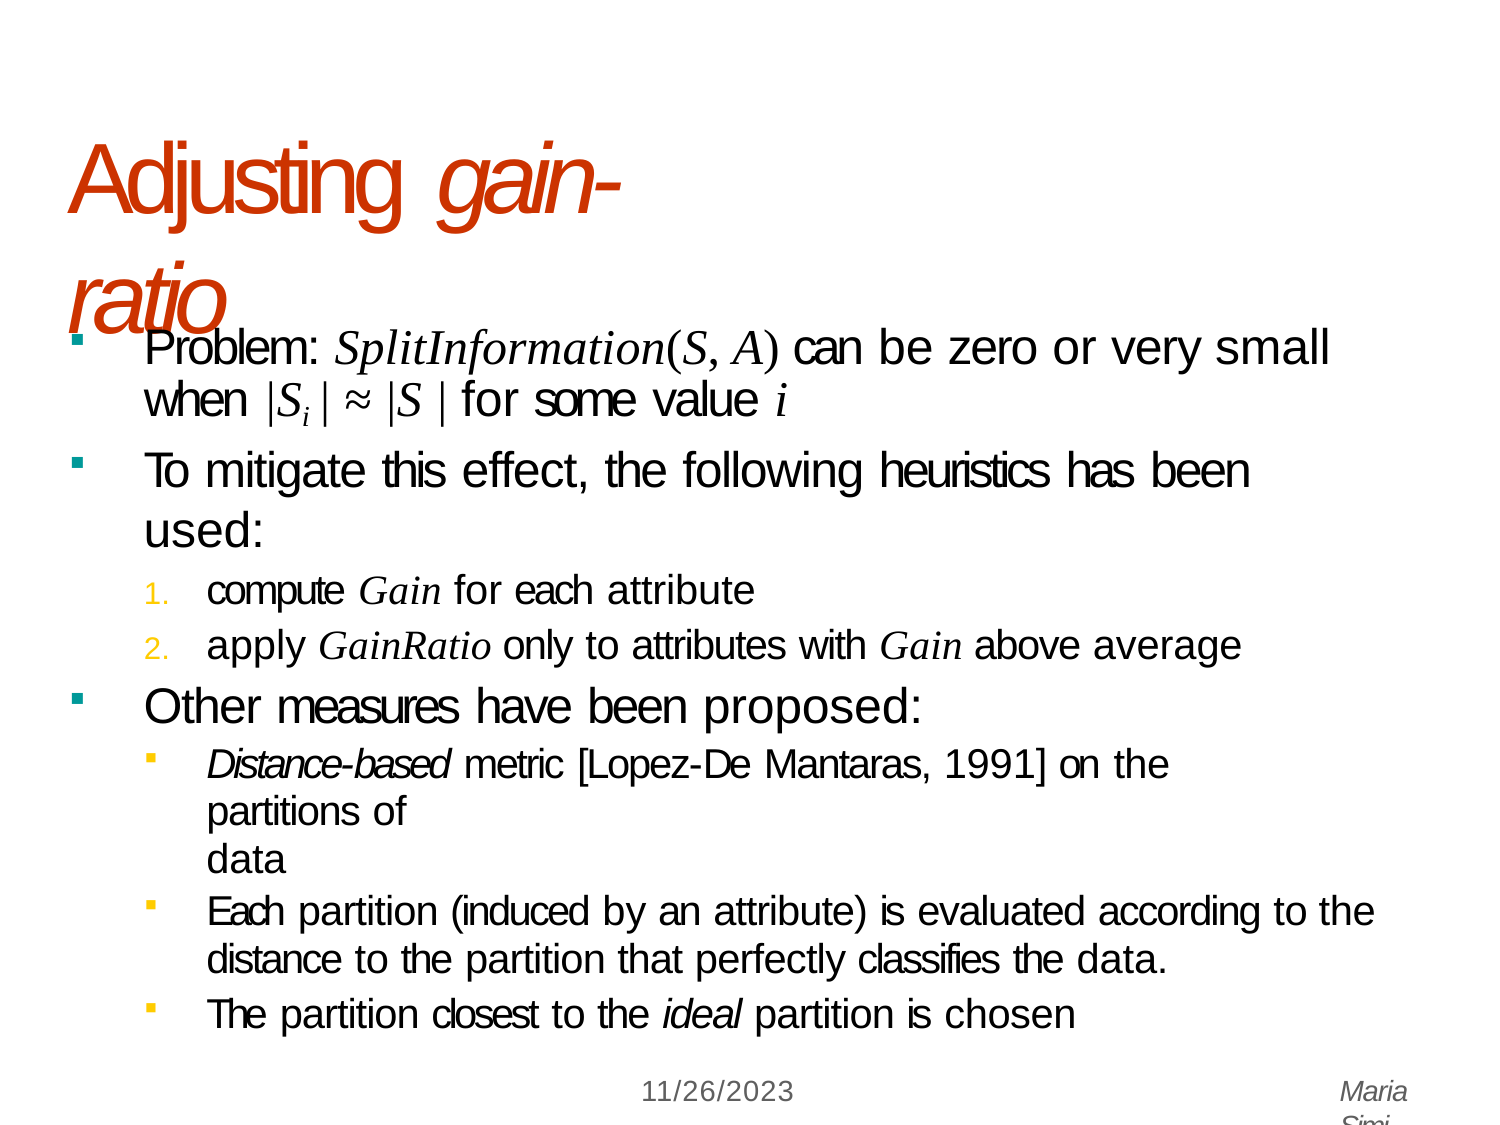

# Adjusting gain-ratio
Problem: SplitInformation(S, A) can be zero or very small
when |Si | ≈ |S | for some value i
To mitigate this effect, the following heuristics has been used:
compute Gain for each attribute
apply GainRatio only to attributes with Gain above average
Other measures have been proposed:
Distance-based metric [Lopez-De Mantaras, 1991] on the	partitions of
data
Each partition (induced by an attribute) is evaluated according to the
distance to the partition that perfectly classifies the data.
The partition closest to the ideal partition is chosen
11/26/2023
Maria Simi